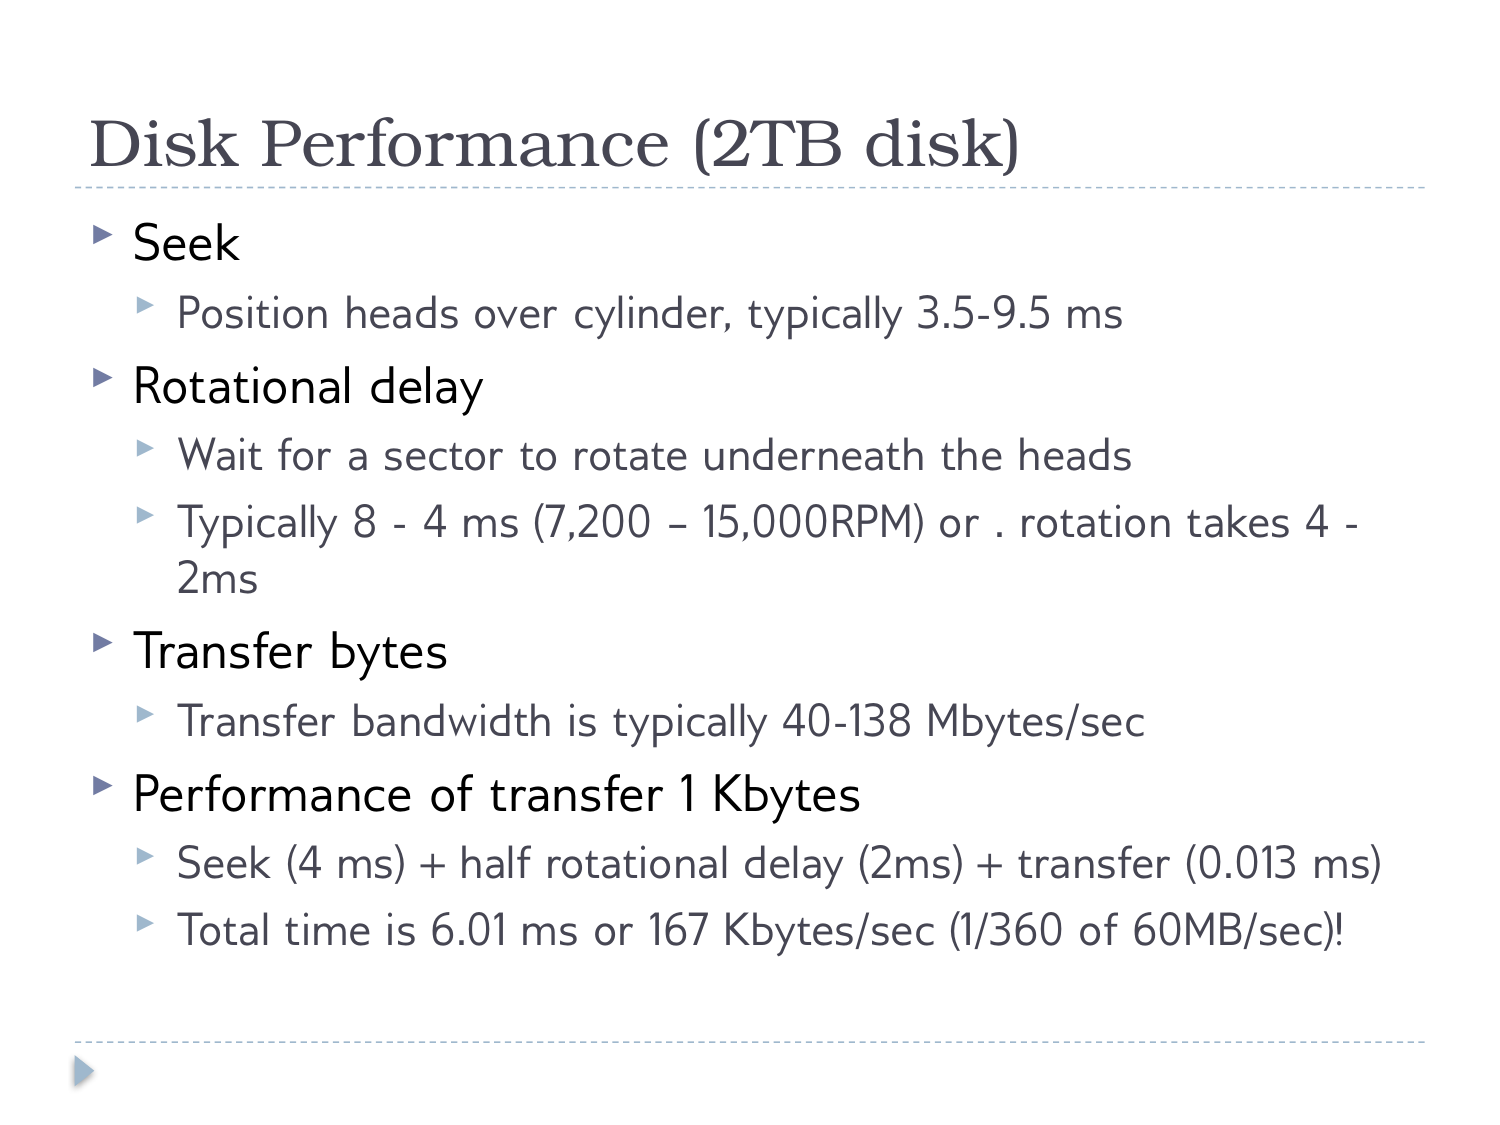

# Disk Performance (2TB disk)
Seek
Position heads over cylinder, typically 3.5-9.5 ms
Rotational delay
Wait for a sector to rotate underneath the heads
Typically 8 - 4 ms (7,200 – 15,000RPM) or . rotation takes 4 - 2ms
Transfer bytes
Transfer bandwidth is typically 40-138 Mbytes/sec
Performance of transfer 1 Kbytes
Seek (4 ms) + half rotational delay (2ms) + transfer (0.013 ms)
Total time is 6.01 ms or 167 Kbytes/sec (1/360 of 60MB/sec)!